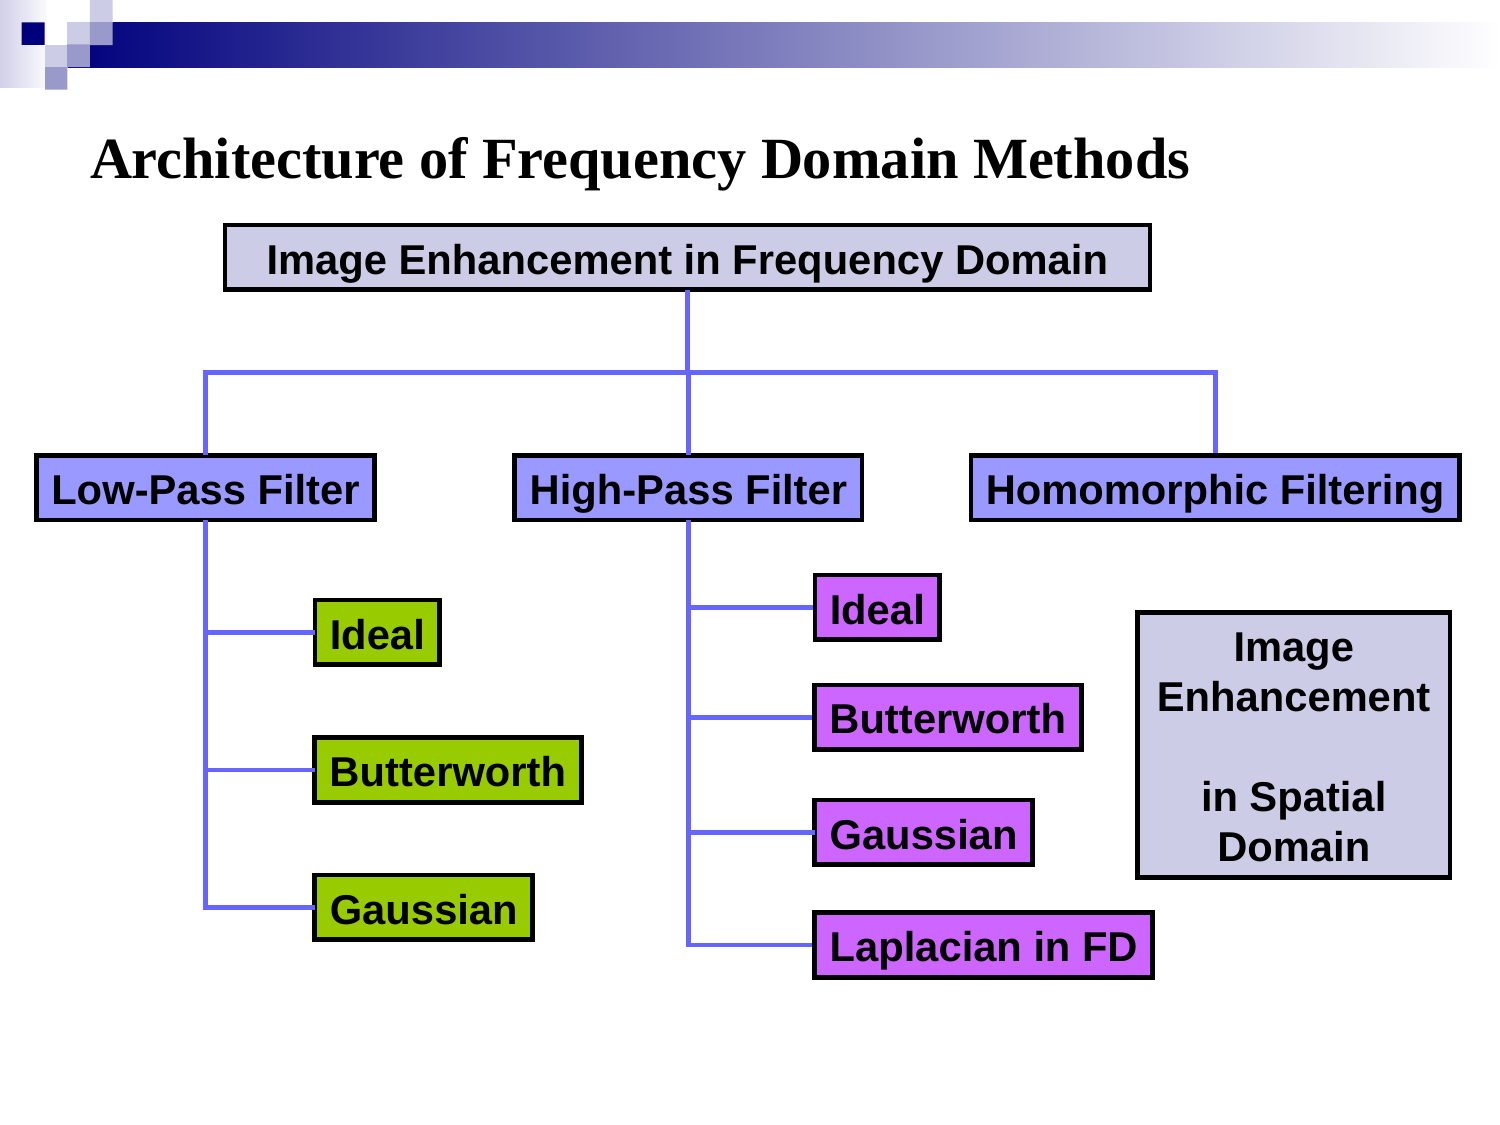

# Architecture of Frequency Domain Methods
Image Enhancement in Frequency Domain
Low-Pass Filter
High-Pass Filter
Homomorphic Filtering
Ideal
Ideal
Butterworth
Butterworth
Gaussian
Gaussian
Laplacian in FD
Image Enhancement
in Spatial Domain